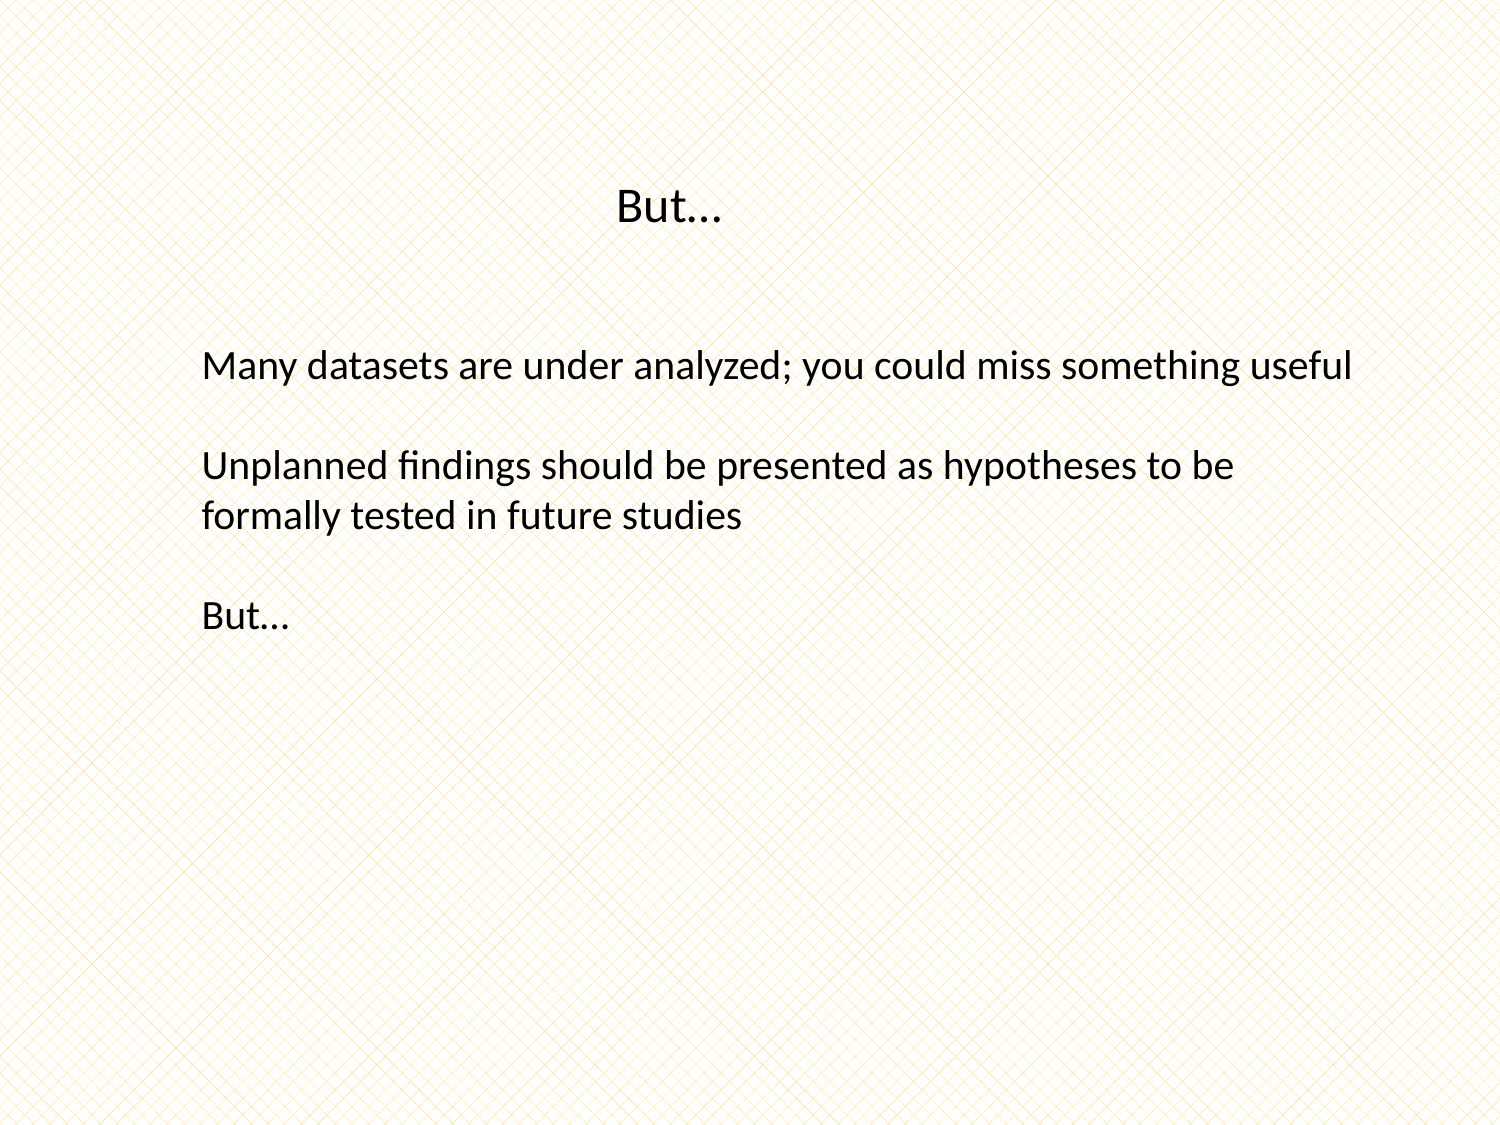

But…
Many datasets are under analyzed; you could miss something useful

Unplanned findings should be presented as hypotheses to be formally tested in future studies

But…